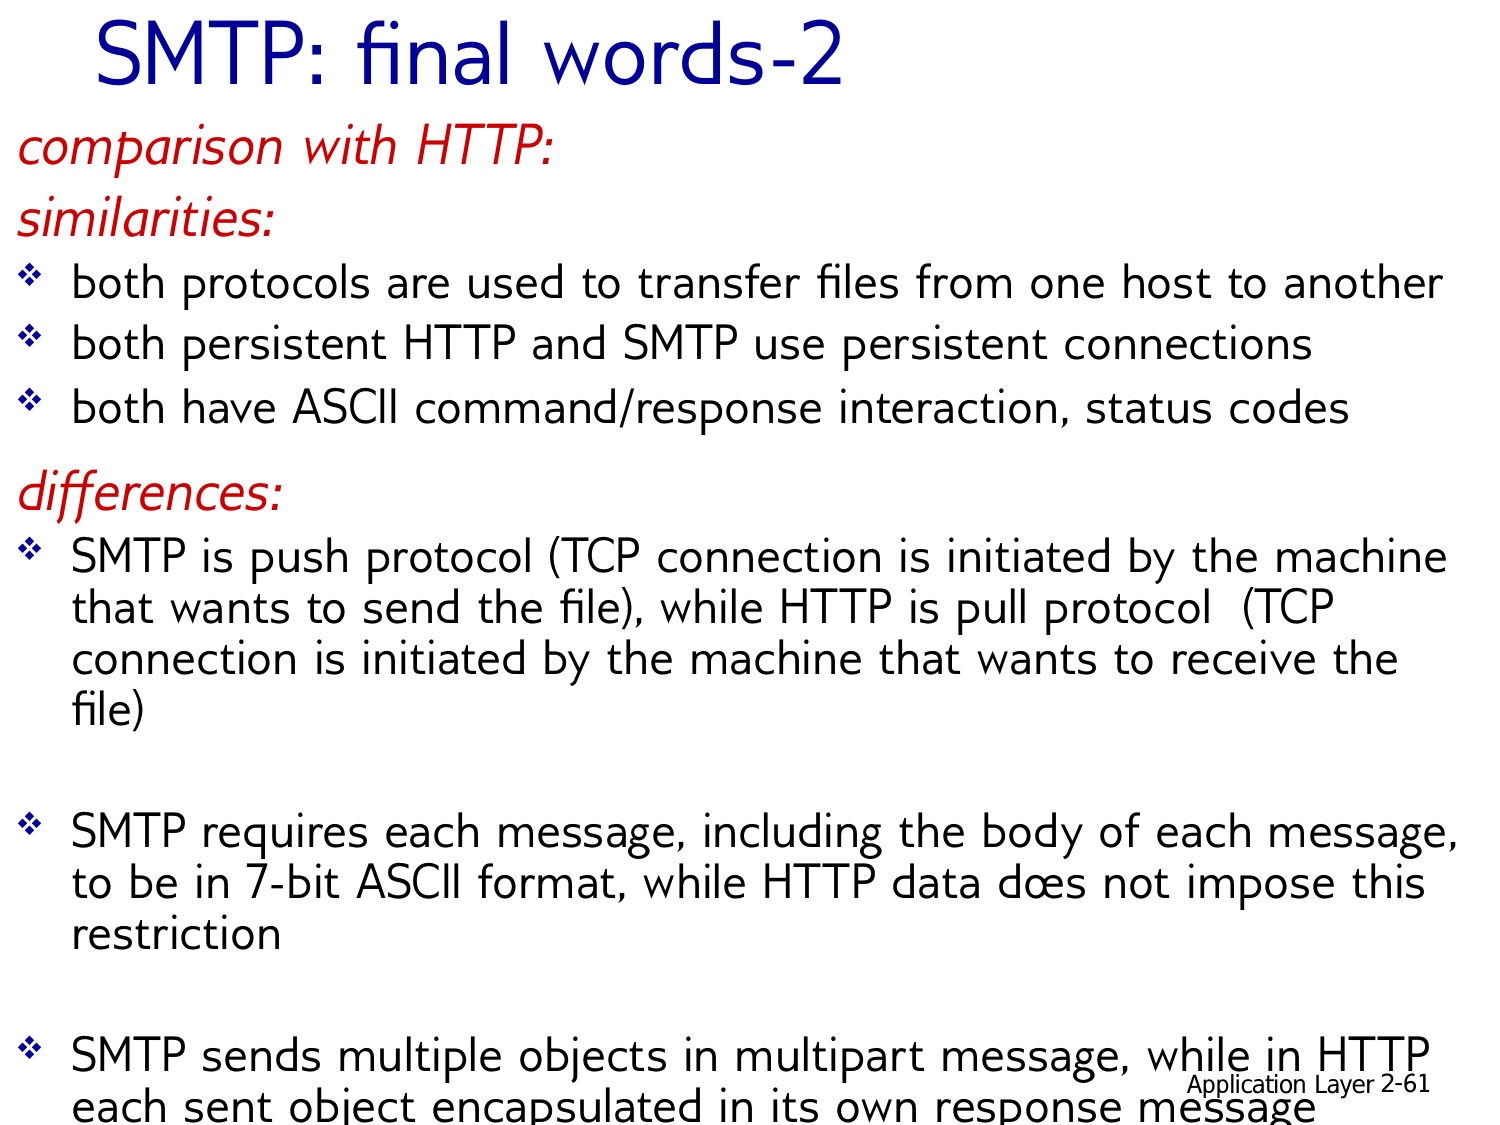

# SMTP: final words-2
comparison with HTTP:
similarities:
both protocols are used to transfer files from one host to another
both persistent HTTP and SMTP use persistent connections
both have ASCII command/response interaction, status codes
differences:
SMTP is push protocol (TCP connection is initiated by the machine that wants to send the file), while HTTP is pull protocol  (TCP connection is initiated by the machine that wants to receive the file)

SMTP requires each message, including the body of each message, to be in 7-bit ASCII format, while HTTP data does not impose this restriction

SMTP sends multiple objects in multipart message, while in HTTP each sent object encapsulated in its own response message
2-61
Application Layer